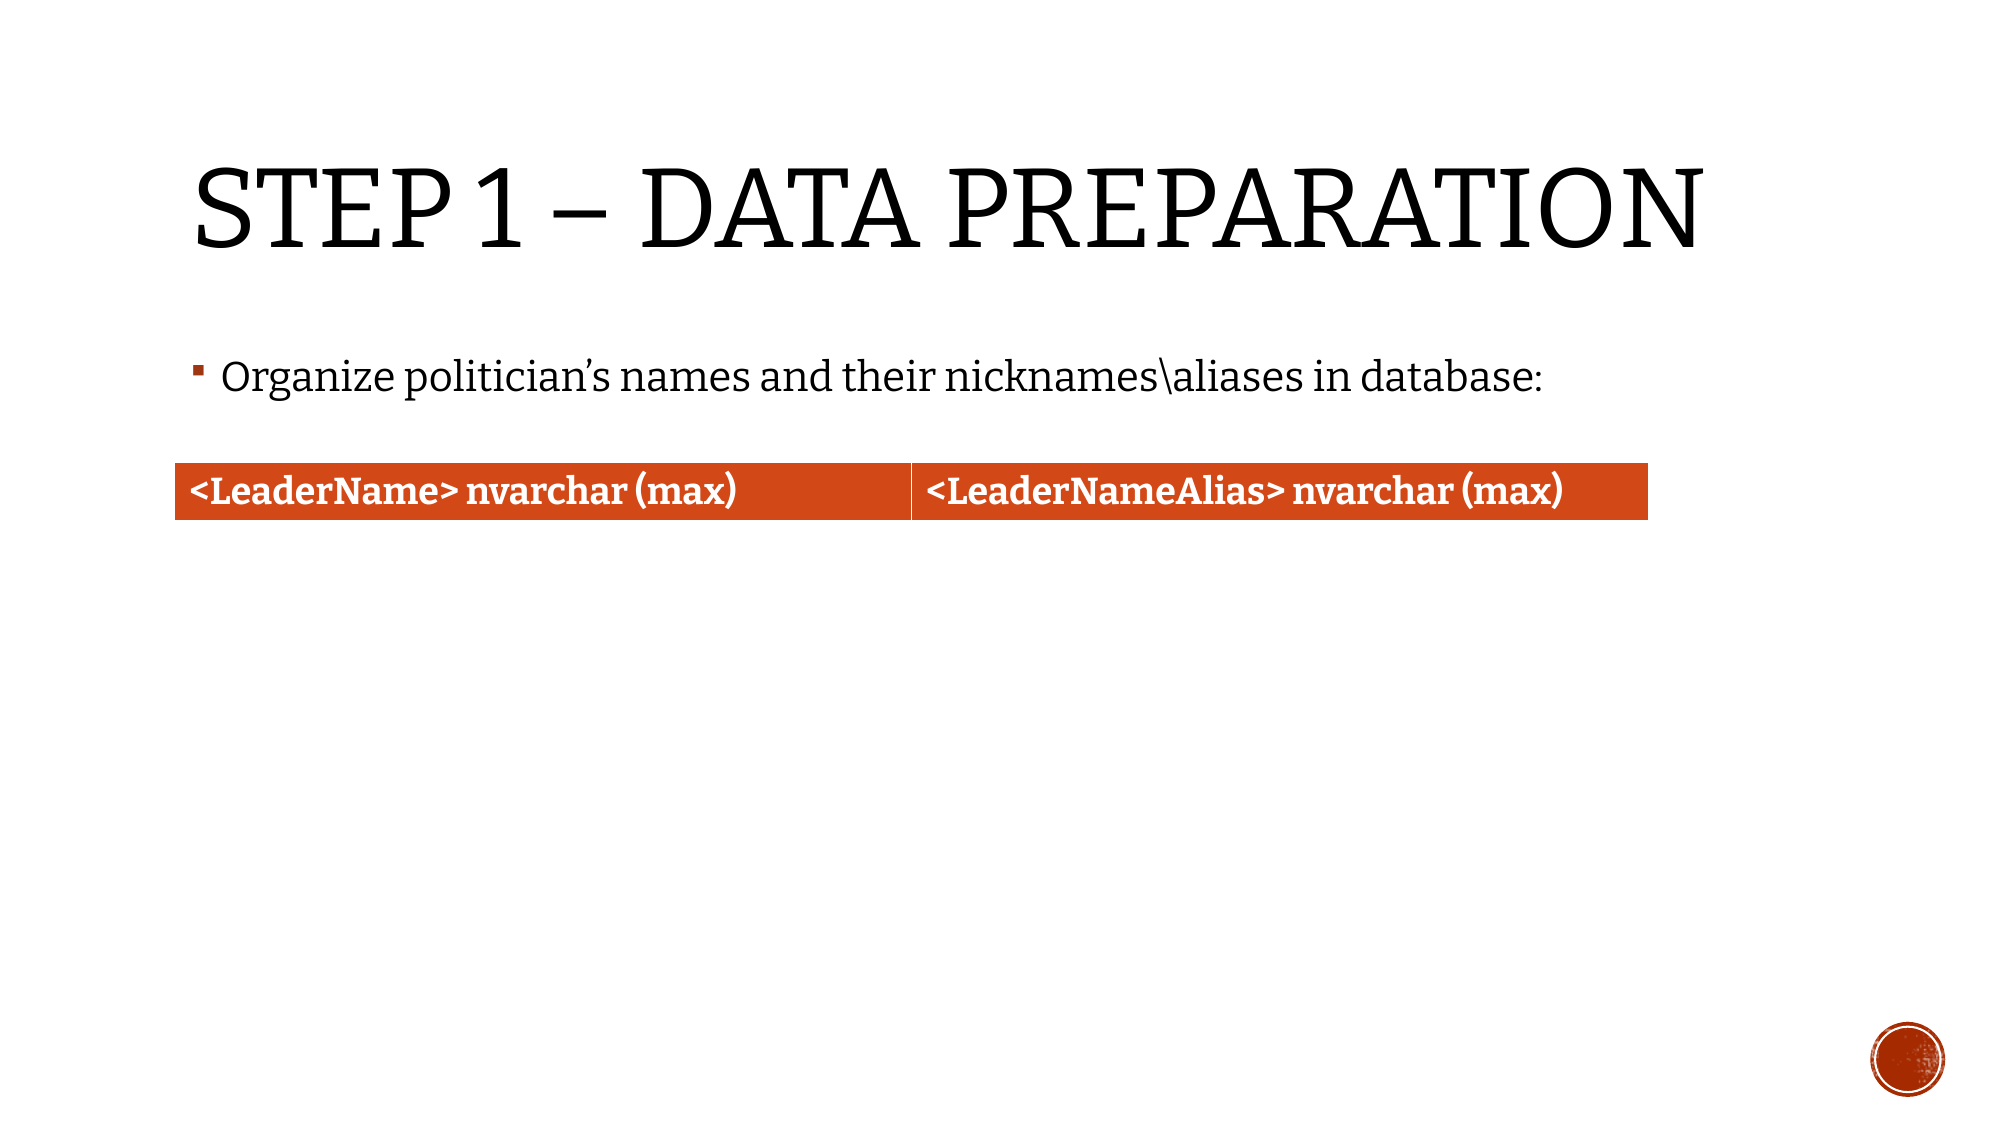

# Step 1 – data preparation
Organize politician’s names and their nicknames\aliases in database:

| <LeaderName> nvarchar (max) | <LeaderNameAlias> nvarchar (max) |
| --- | --- |